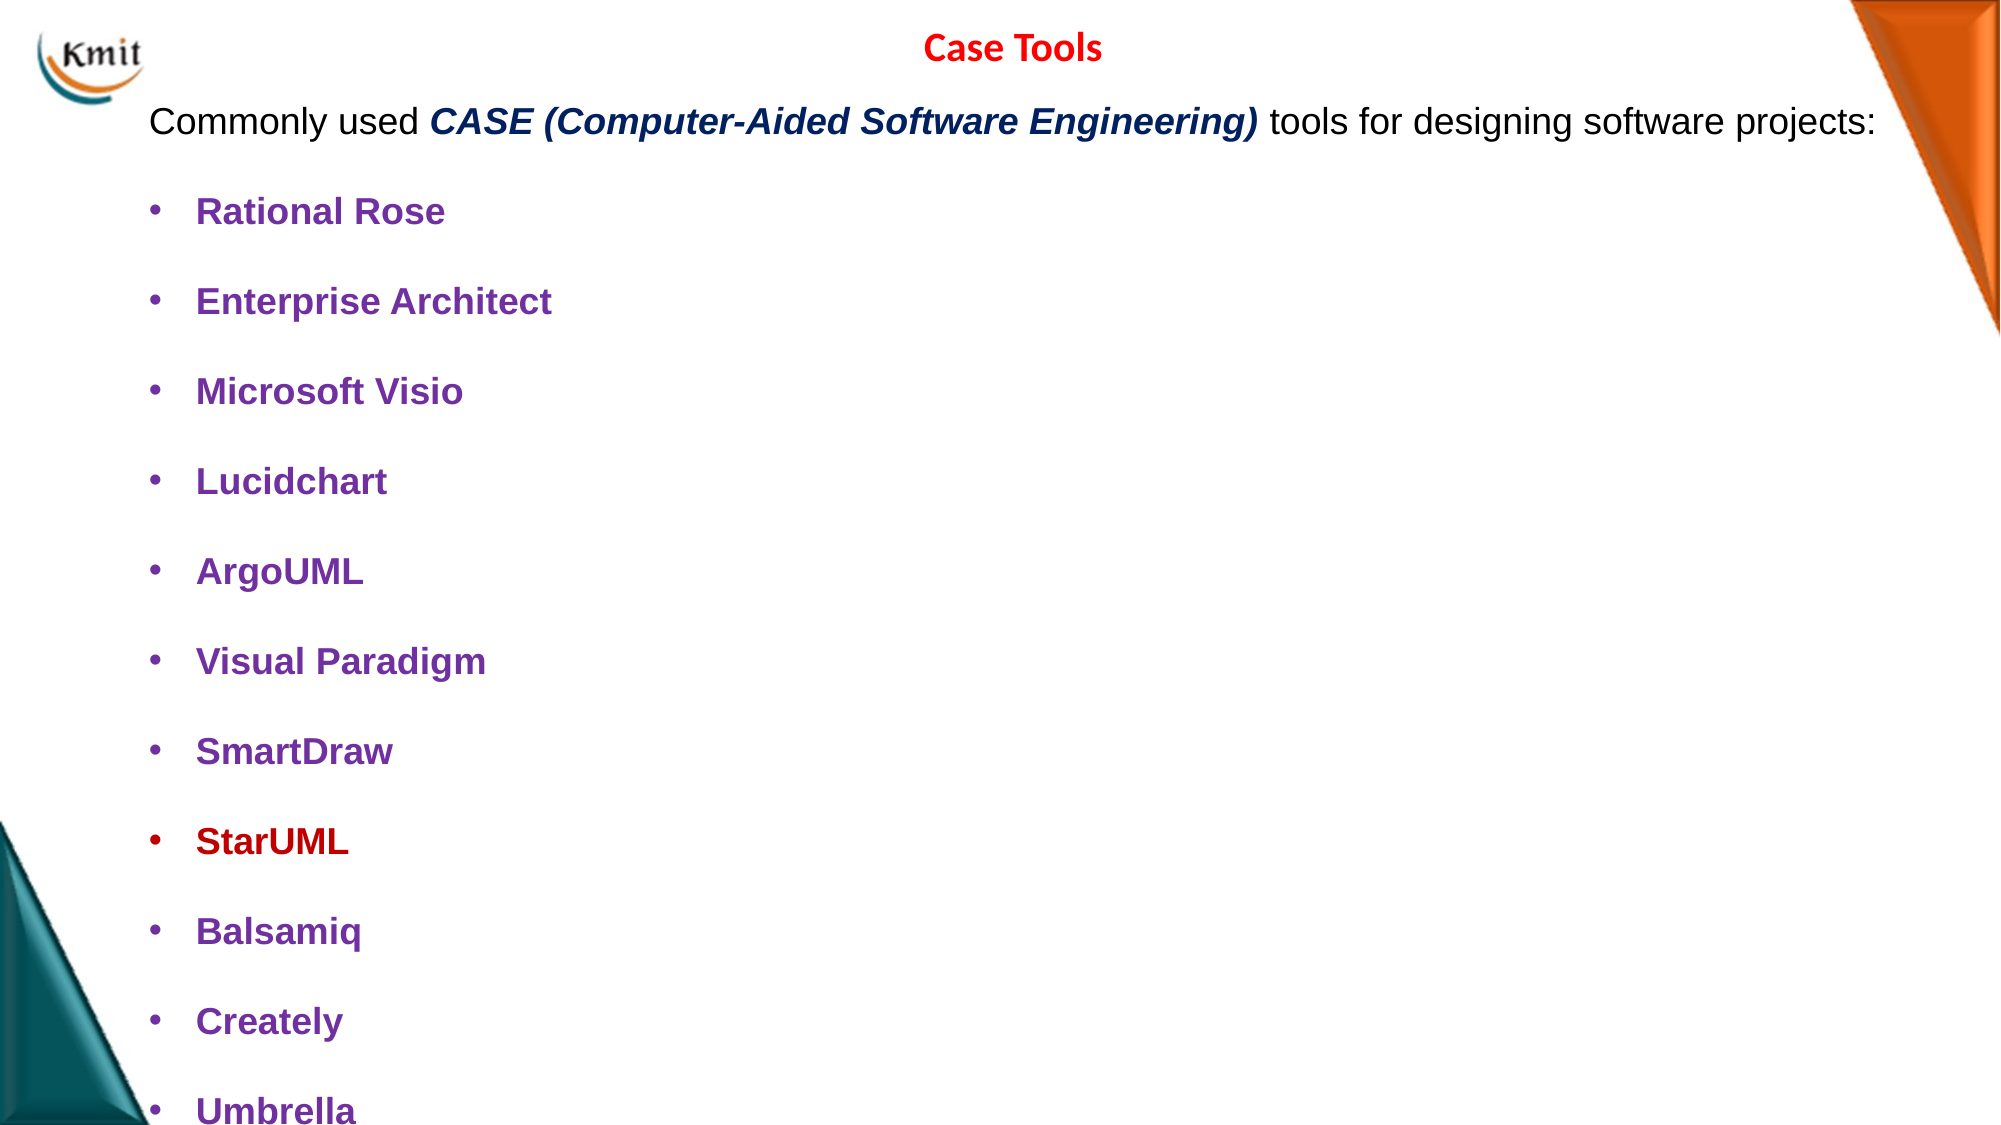

# Case Tools
Commonly used CASE (Computer-Aided Software Engineering) tools for designing software projects:
Rational Rose
Enterprise Architect
Microsoft Visio
Lucidchart
ArgoUML
Visual Paradigm
SmartDraw
StarUML
Balsamiq
Creately
Umbrella